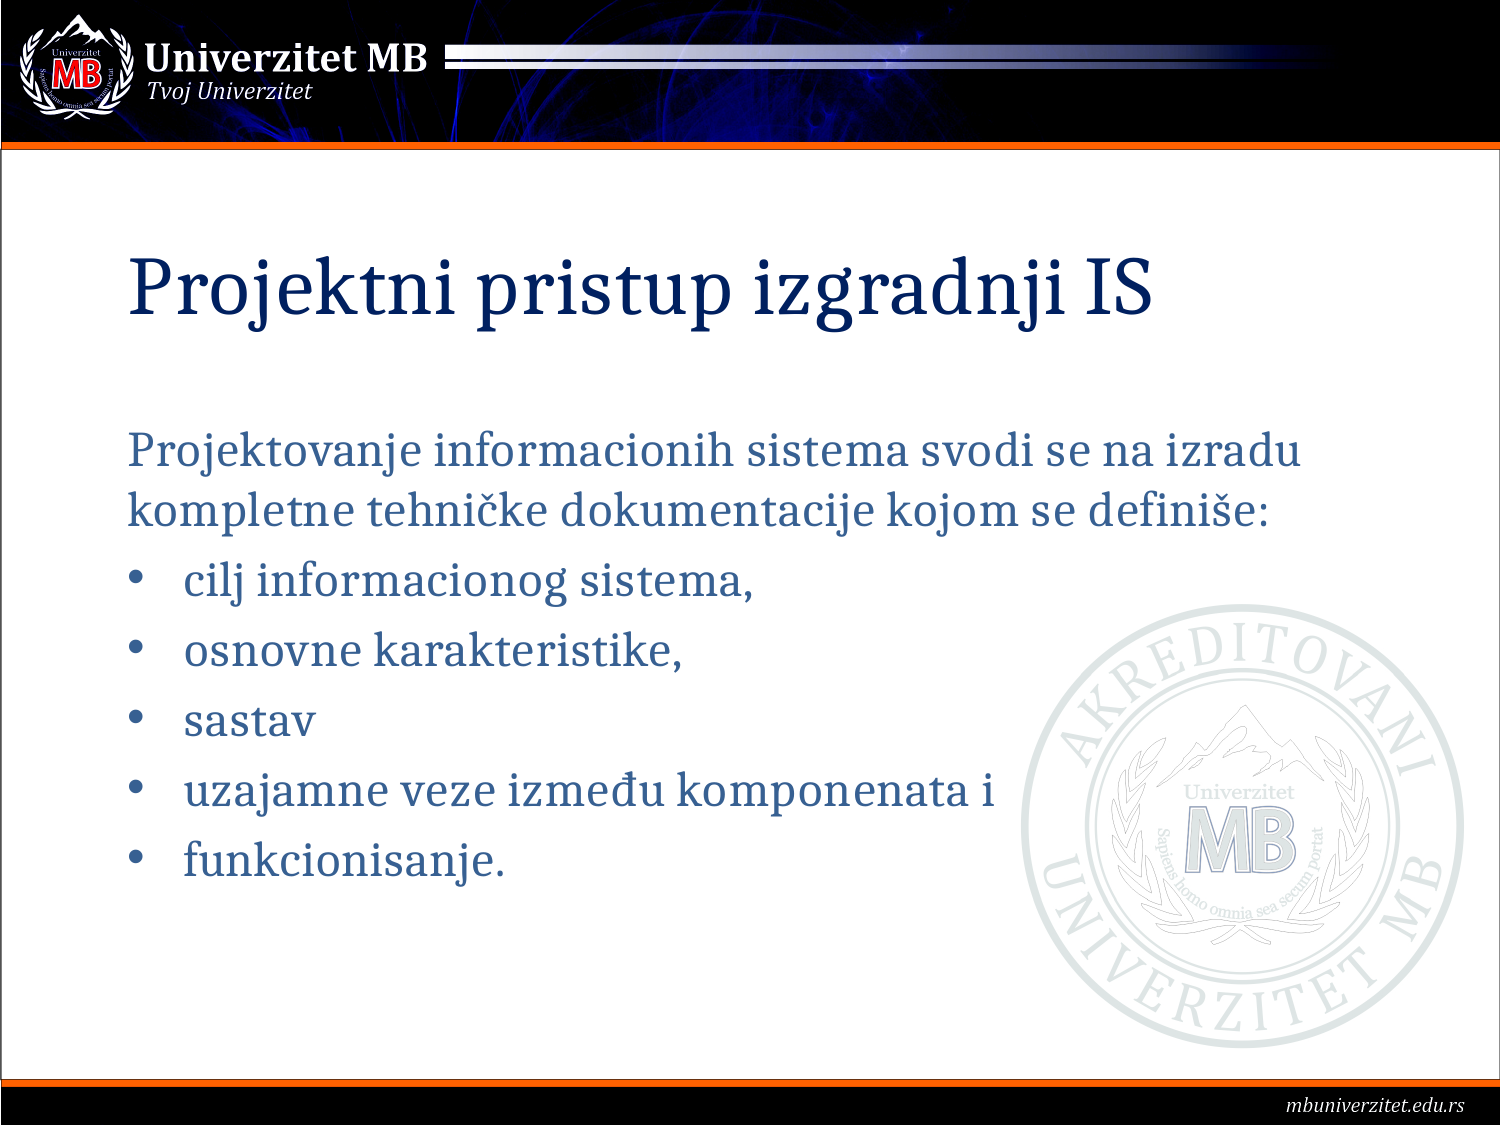

# Projektni pristup izgradnji IS
Projektovanje informacionih sistema svodi se na izradu kompletne tehničke dokumentacije kojom se definiše:
cilj informacionog sistema,
osnovne karakteristike,
sastav
uzajamne veze između komponenata i
funkcionisanje.